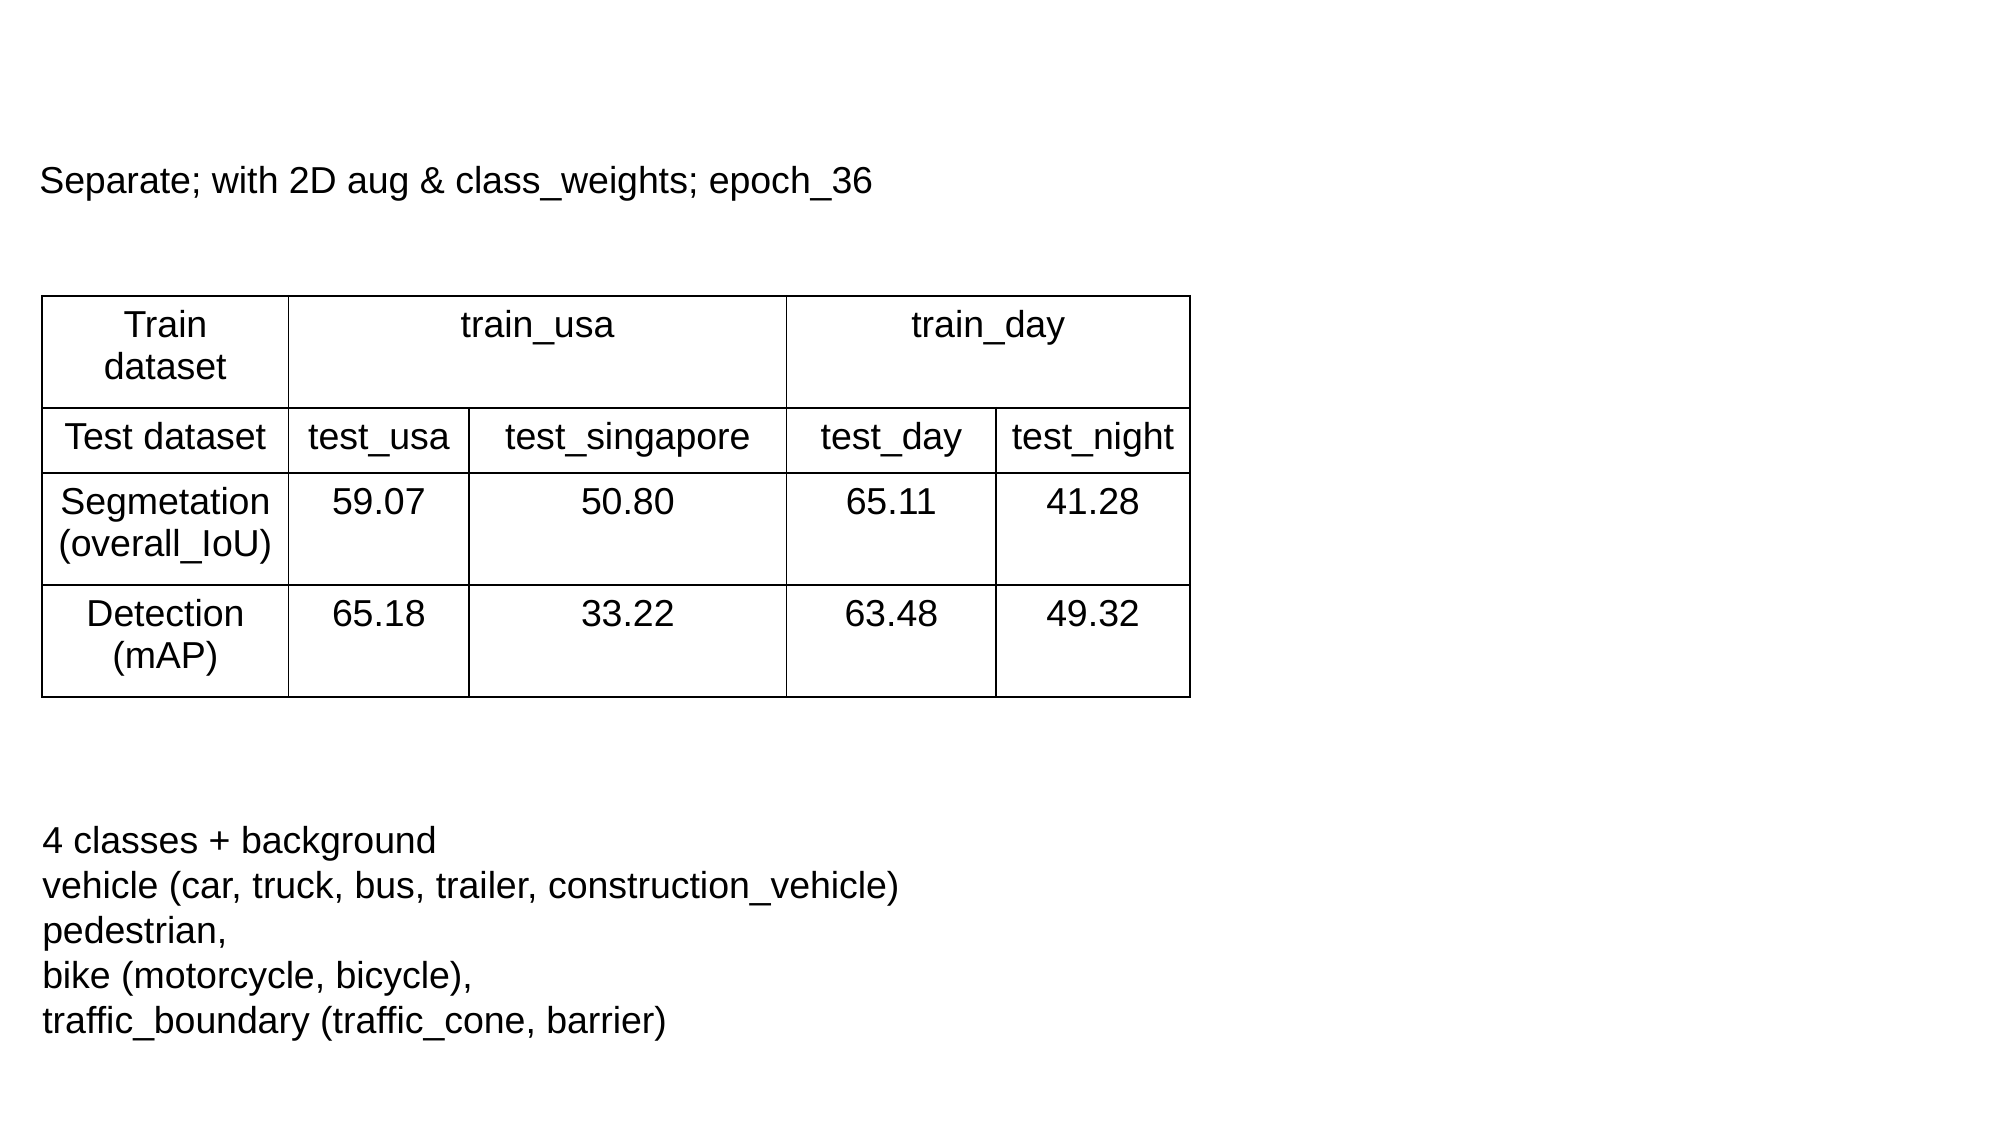

Separate; with 2D aug & class_weights; epoch_36
| Train dataset | train\_usa |  | train\_day |  |
| --- | --- | --- | --- | --- |
| Test dataset | test\_usa | test\_singapore | test\_day | test\_night |
| Segmetation (overall\_IoU) | 59.07 | 50.80 | 65.11 | 41.28 |
| Detection (mAP) | 65.18 | 33.22 | 63.48 | 49.32 |
4 classes + background
vehicle (car, truck, bus, trailer, construction_vehicle)
pedestrian,
bike (motorcycle, bicycle),
traffic_boundary (traffic_cone, barrier)